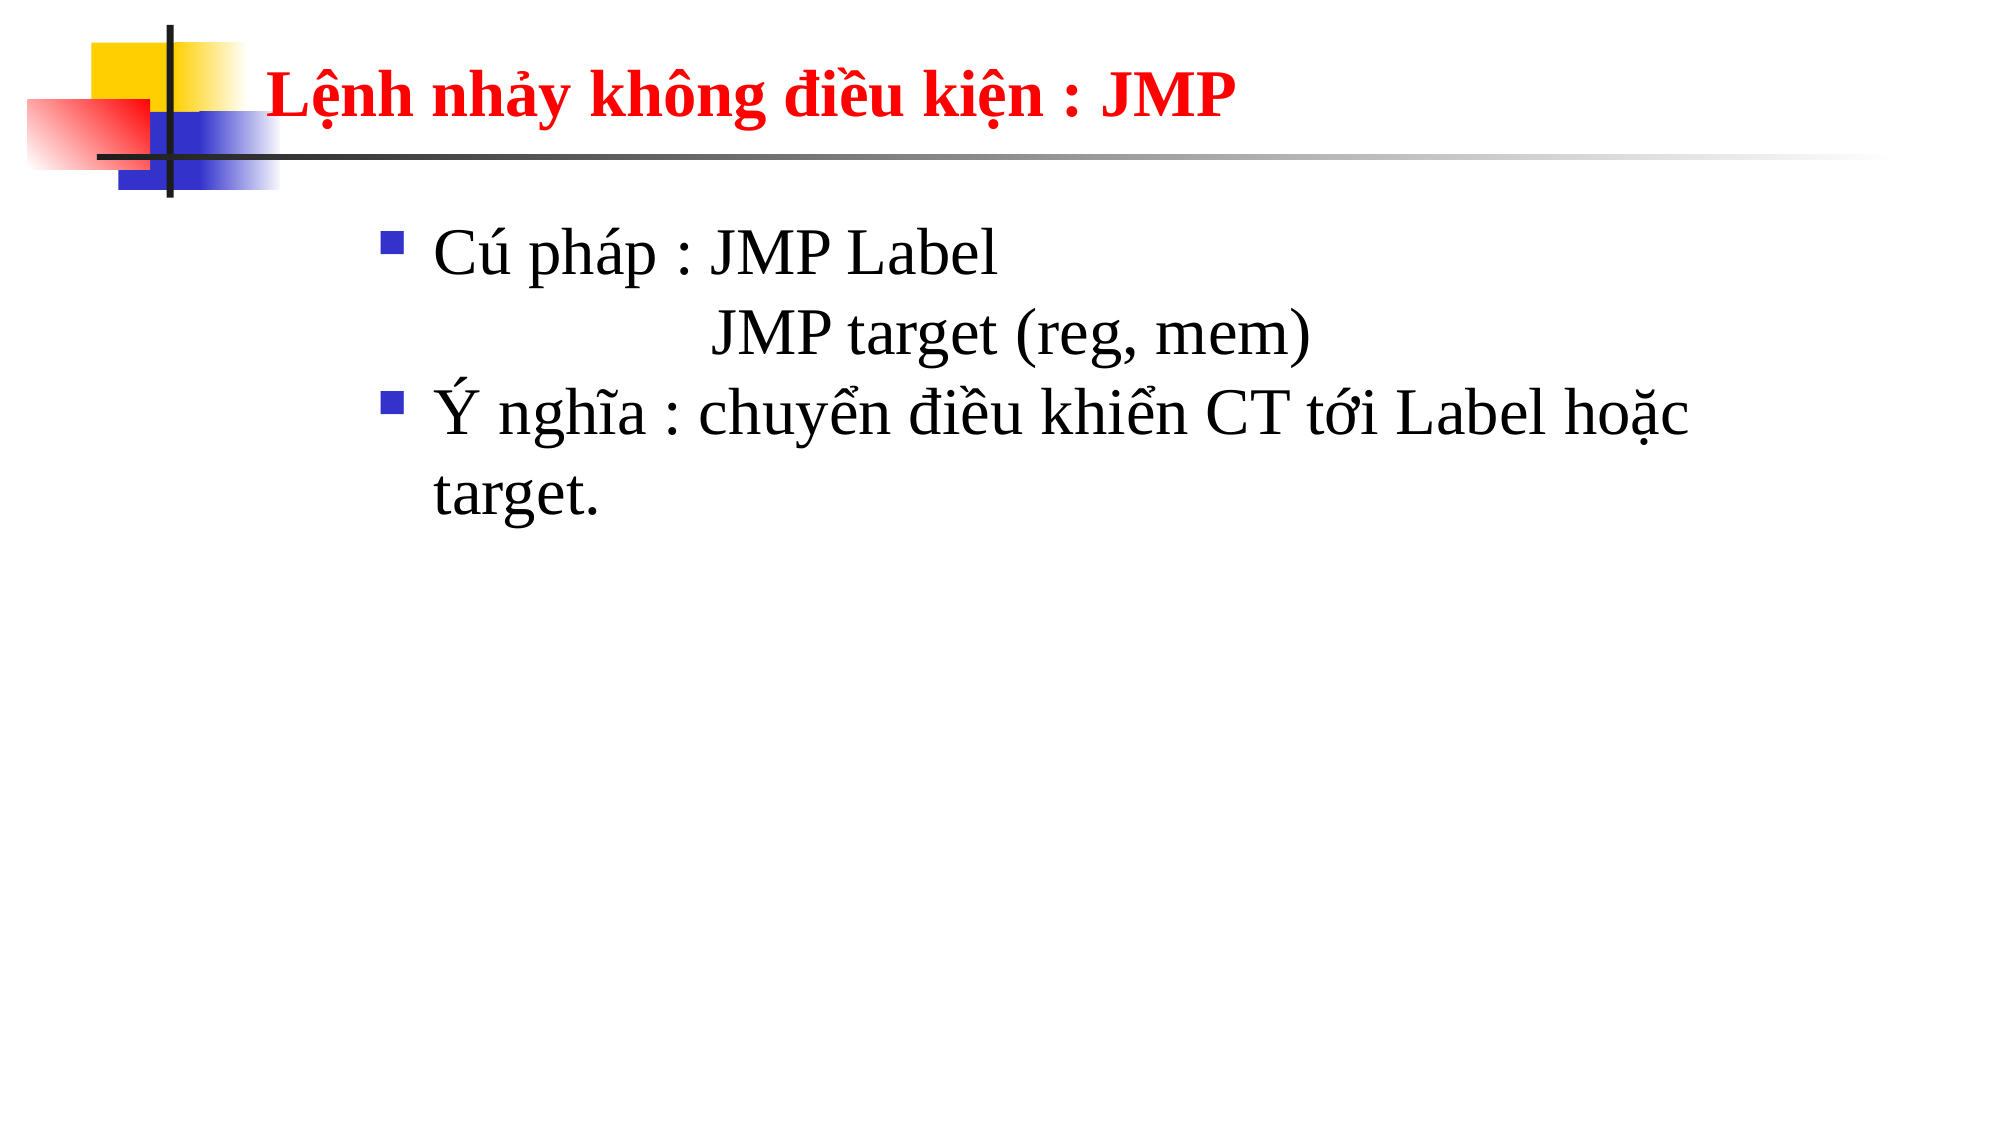

# Lệnh nhảy không điều kiện : JMP
Cú pháp : JMP Label
		  JMP target (reg, mem)
Ý nghĩa : chuyển điều khiển CT tới Label hoặc target.